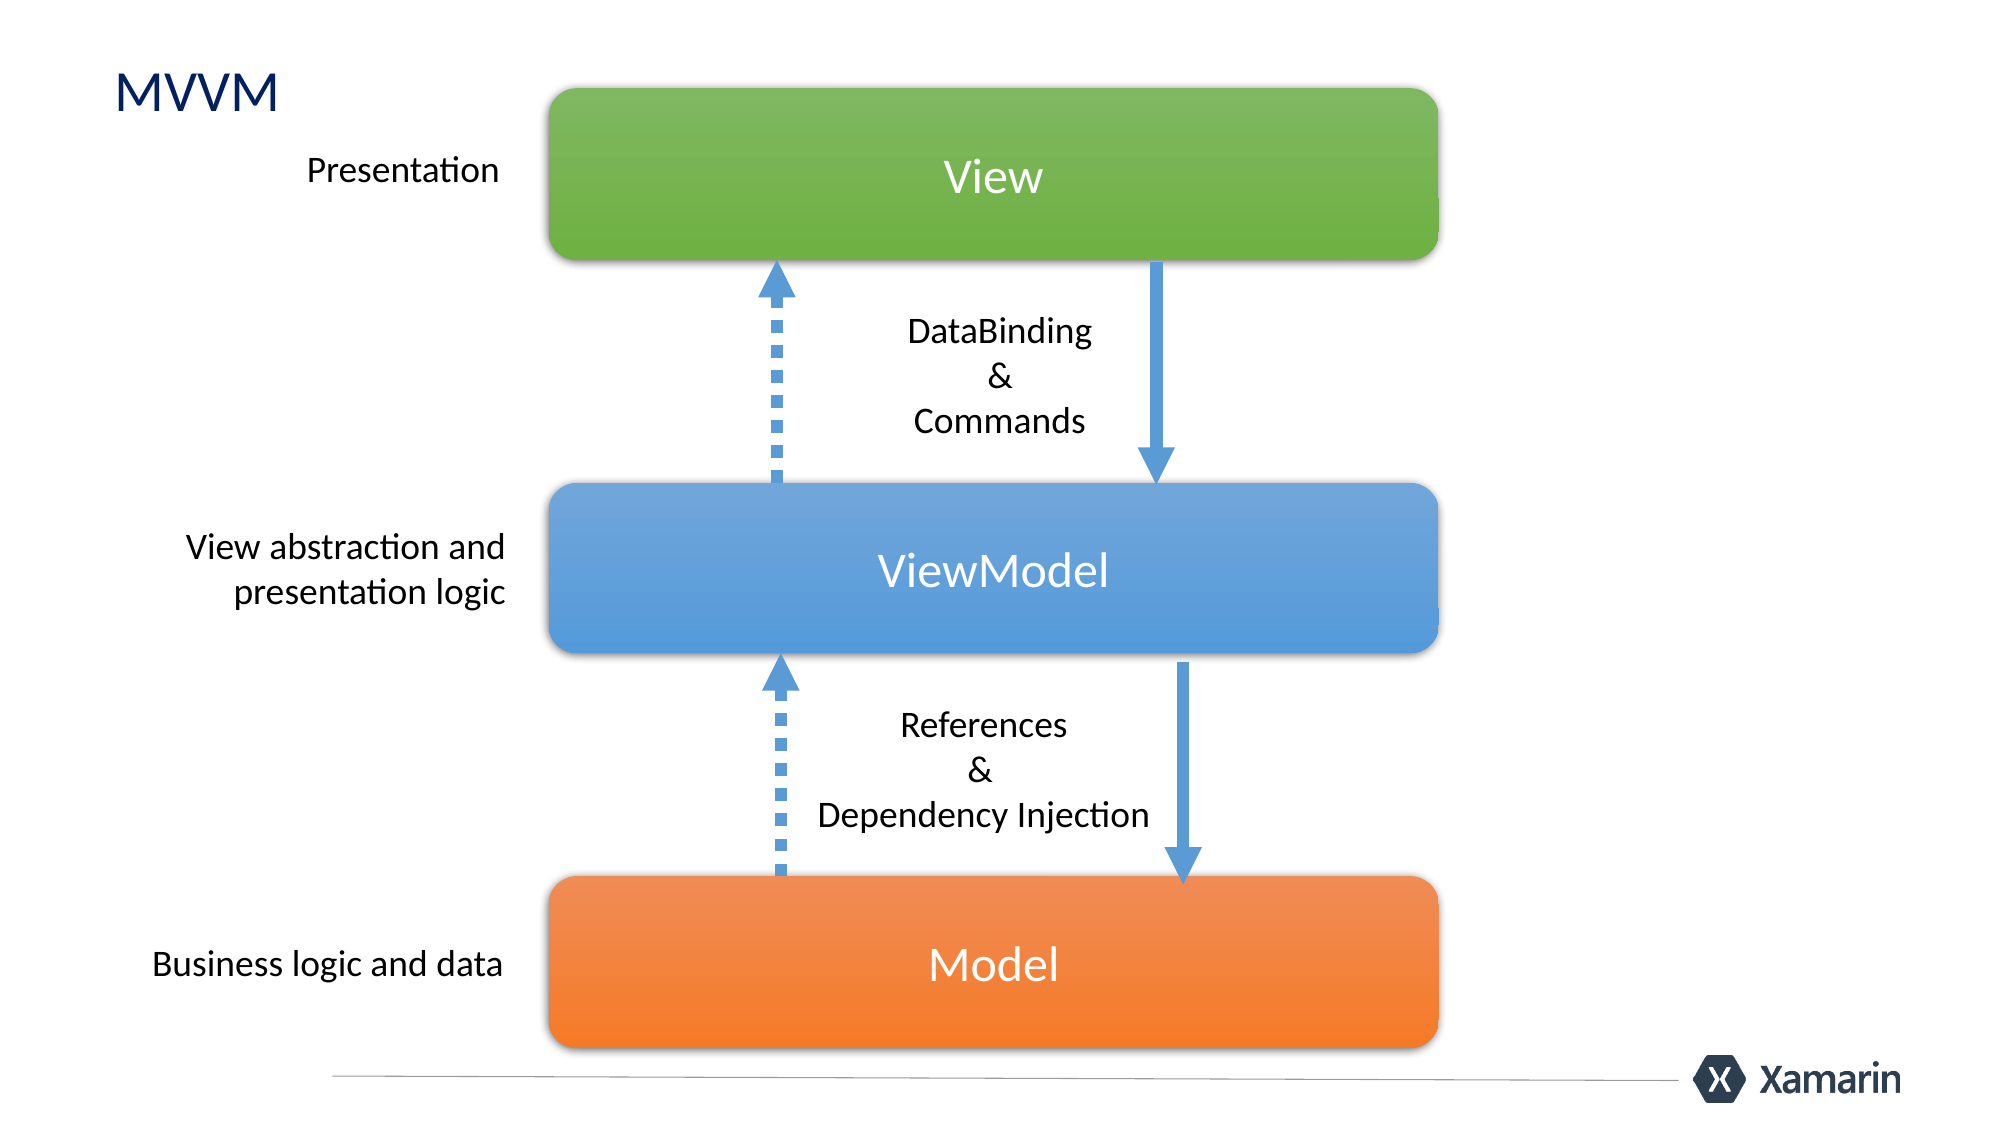

# MVVM
View
Presentation
DataBinding & Commands
ViewModel
View abstraction and presentation logic
References
&
Dependency Injection
Model
Business logic and data